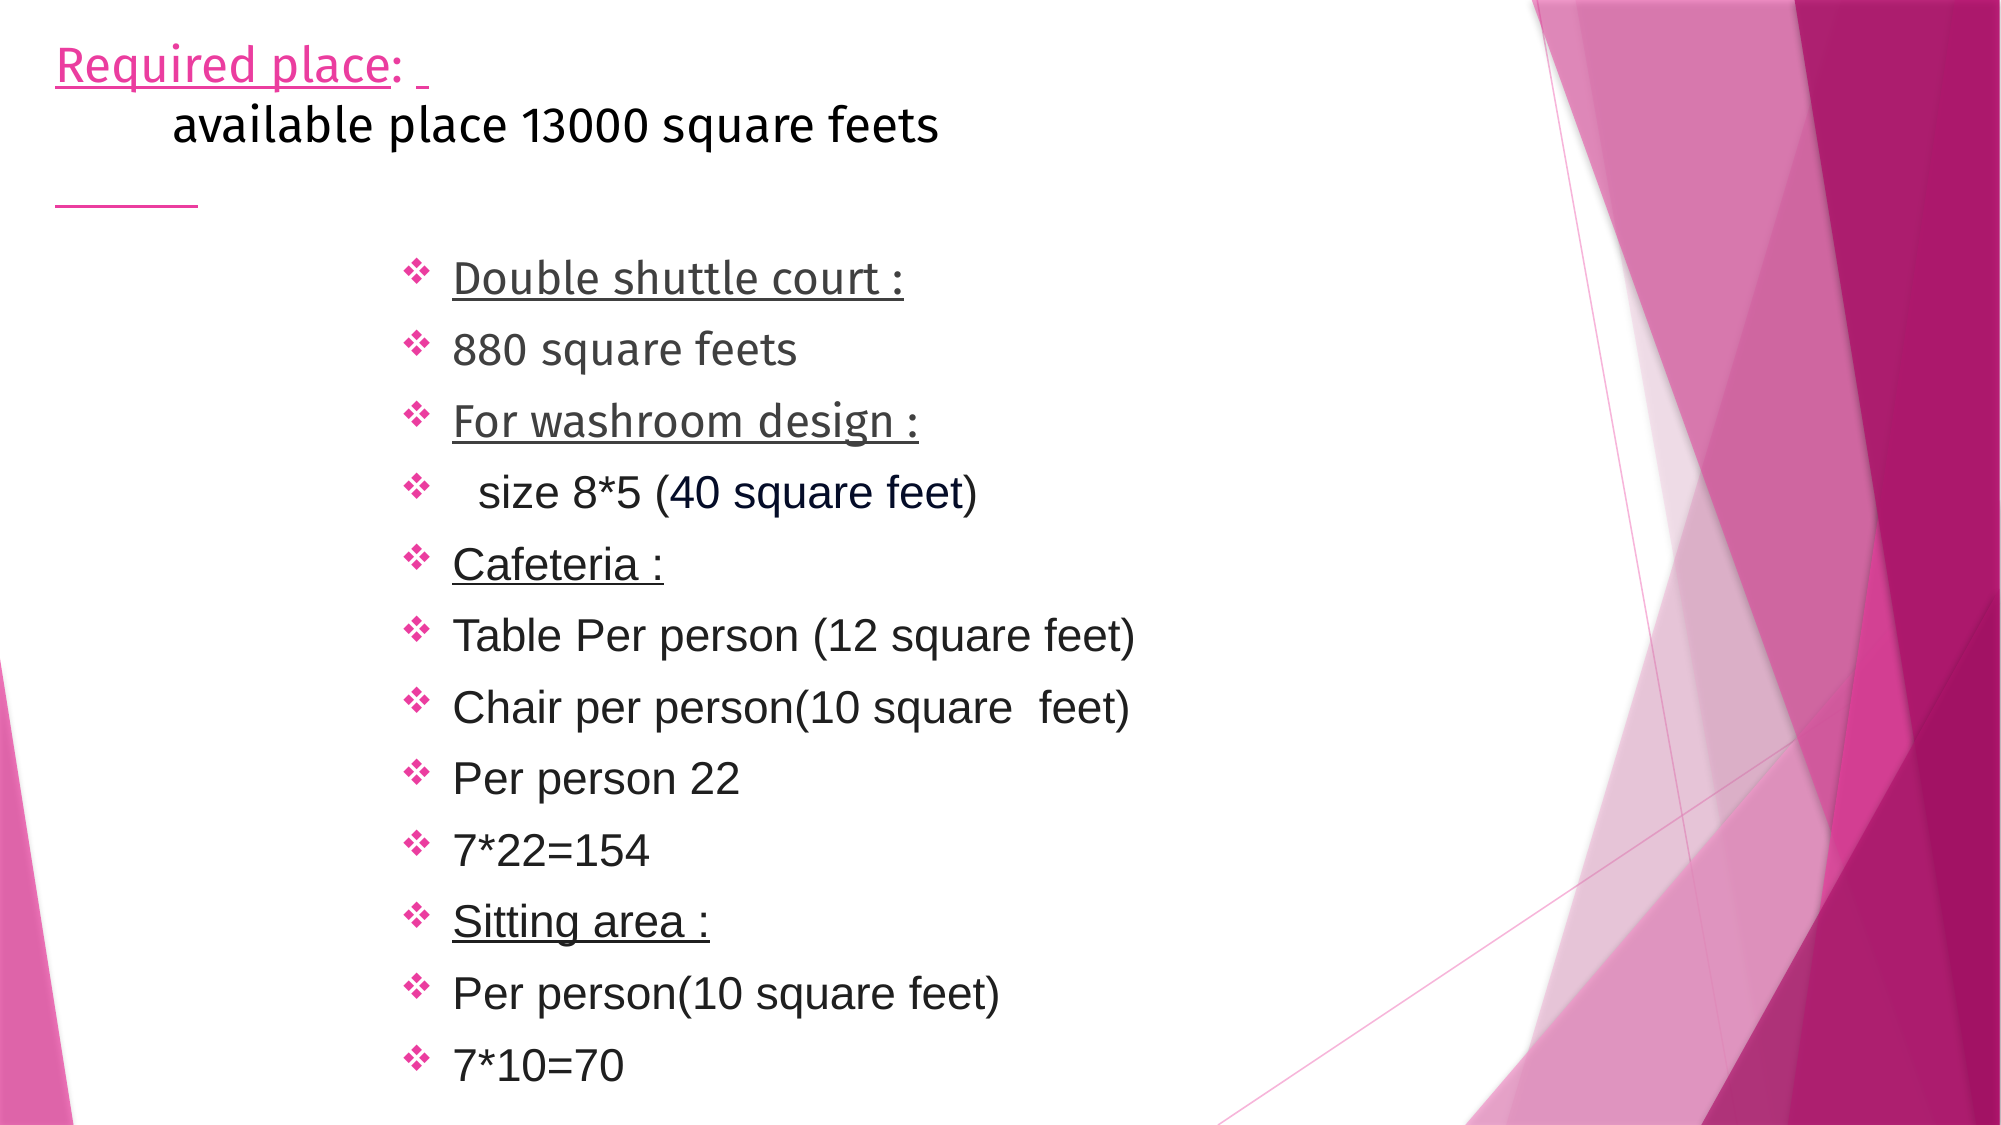

# Required place: available place 13000 square feets
Double shuttle court :
880 square feets
For washroom design :
  size 8*5 (40 square feet)
Cafeteria :
Table Per person (12 square feet)
Chair per person(10 square  feet)
Per person 22
7*22=154
Sitting area :
Per person(10 square feet)
7*10=70